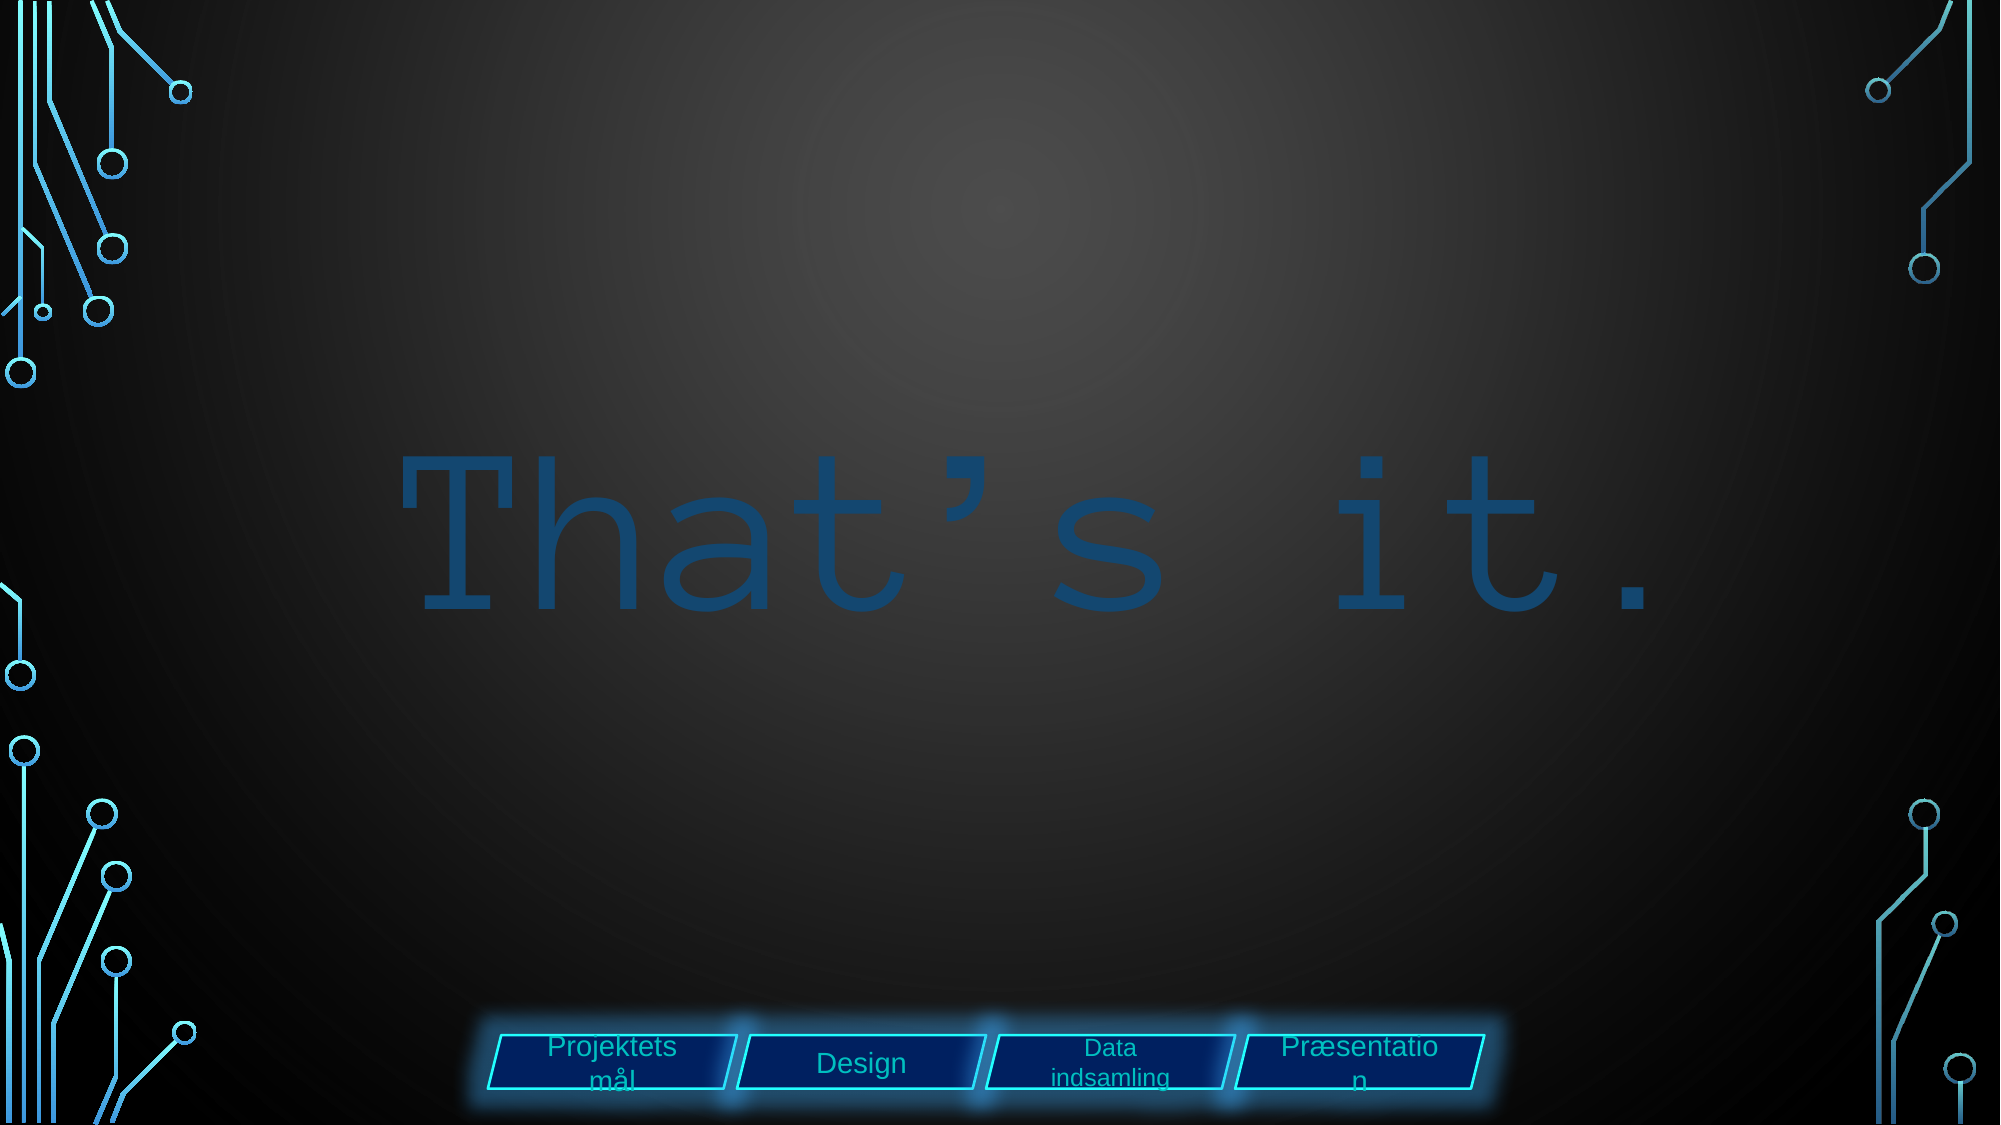

That’s it.
Projektets mål
Design
Data indsamling
Præsentation